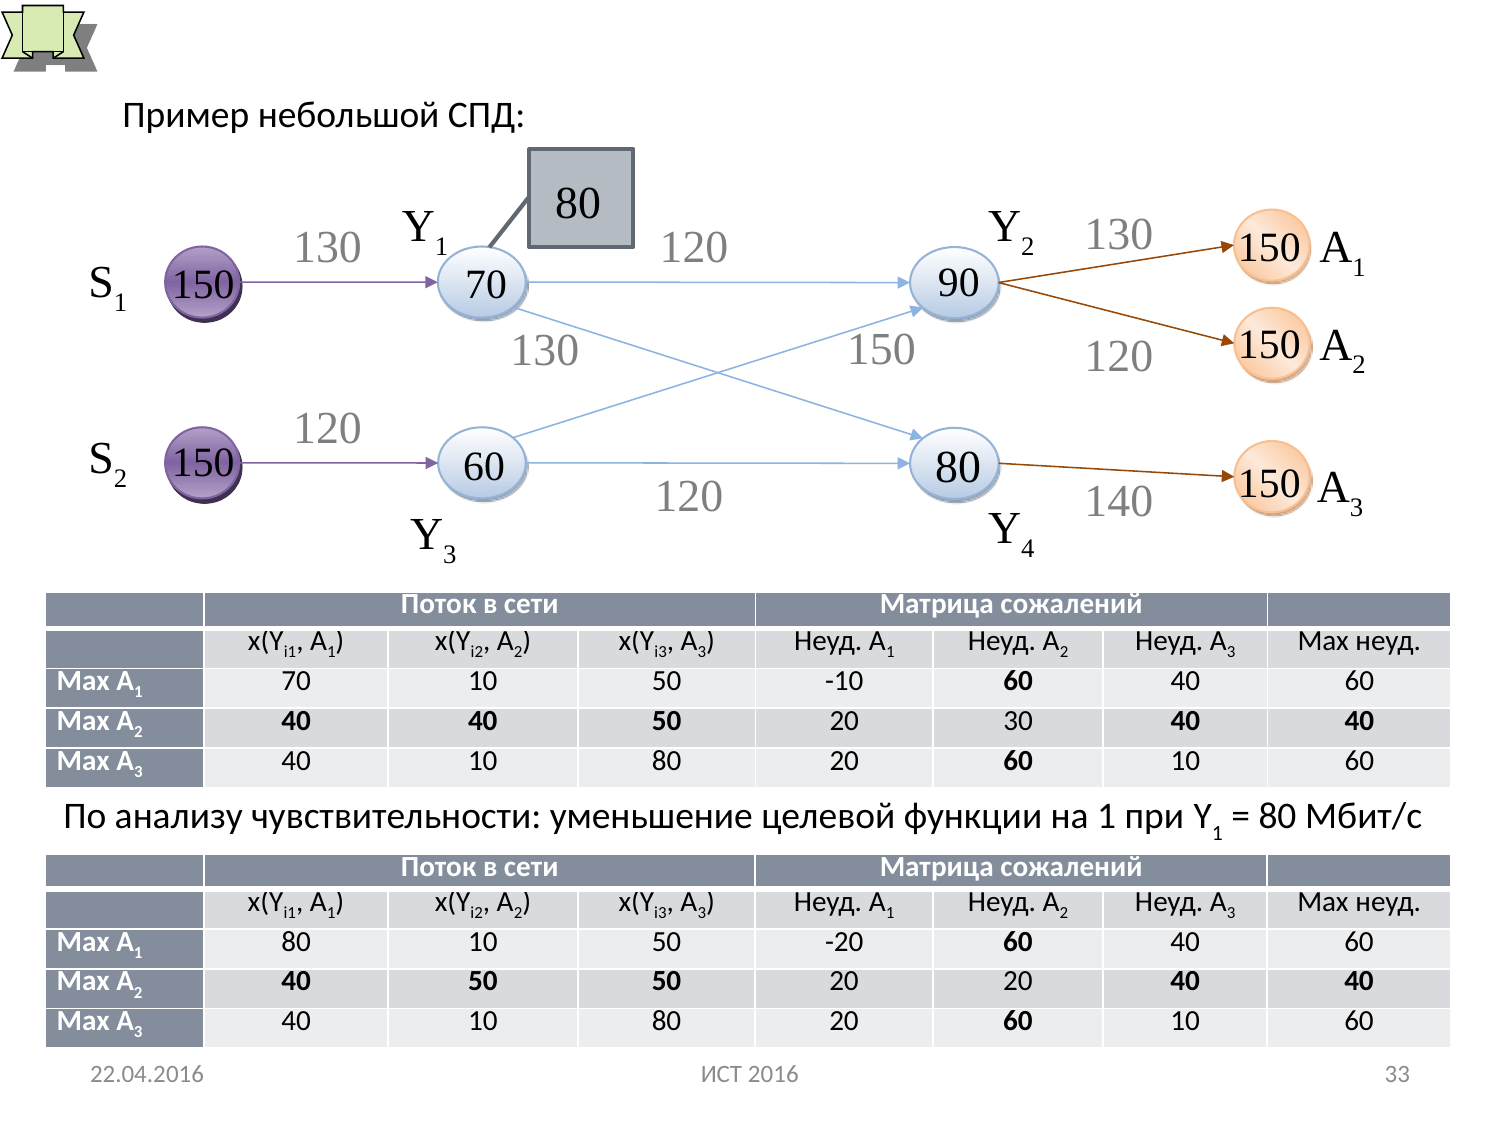

# Решение задачи по оценке качества услуг: пример
Пример небольшой СПД:

80

Y1

Y2

130

130
120

A1
150
S1

90
150
70

A2

150
150
130
120
120
S2
150

80
60

150
A3
120

140

Y4
Y3
|  | Поток в сети |  |  | Матрица сожалений |  |  |  |
| --- | --- | --- | --- | --- | --- | --- | --- |
|  | x(Yi1, A1) | x(Yi2, A2) | x(Yi3, A3) | Неуд. A1 | Неуд. A2 | Неуд. A3 | Max неуд. |
| Max A1 | 70 | 10 | 50 | -10 | 60 | 40 | 60 |
| Max A2 | 40 | 40 | 50 | 20 | 30 | 40 | 40 |
| Max A3 | 40 | 10 | 80 | 20 | 60 | 10 | 60 |
По анализу чувствительности: уменьшение целевой функции на 1 при Y1 = 80 Мбит/с
|  | Поток в сети |  |  | Матрица сожалений |  |  |  |
| --- | --- | --- | --- | --- | --- | --- | --- |
|  | x(Yi1, A1) | x(Yi2, A2) | x(Yi3, A3) | Неуд. A1 | Неуд. A2 | Неуд. A3 | Max неуд. |
| Max A1 | 80 | 10 | 50 | -20 | 60 | 40 | 60 |
| Max A2 | 40 | 50 | 50 | 20 | 20 | 40 | 40 |
| Max A3 | 40 | 10 | 80 | 20 | 60 | 10 | 60 |
22.04.2016
ИСТ 2016
33